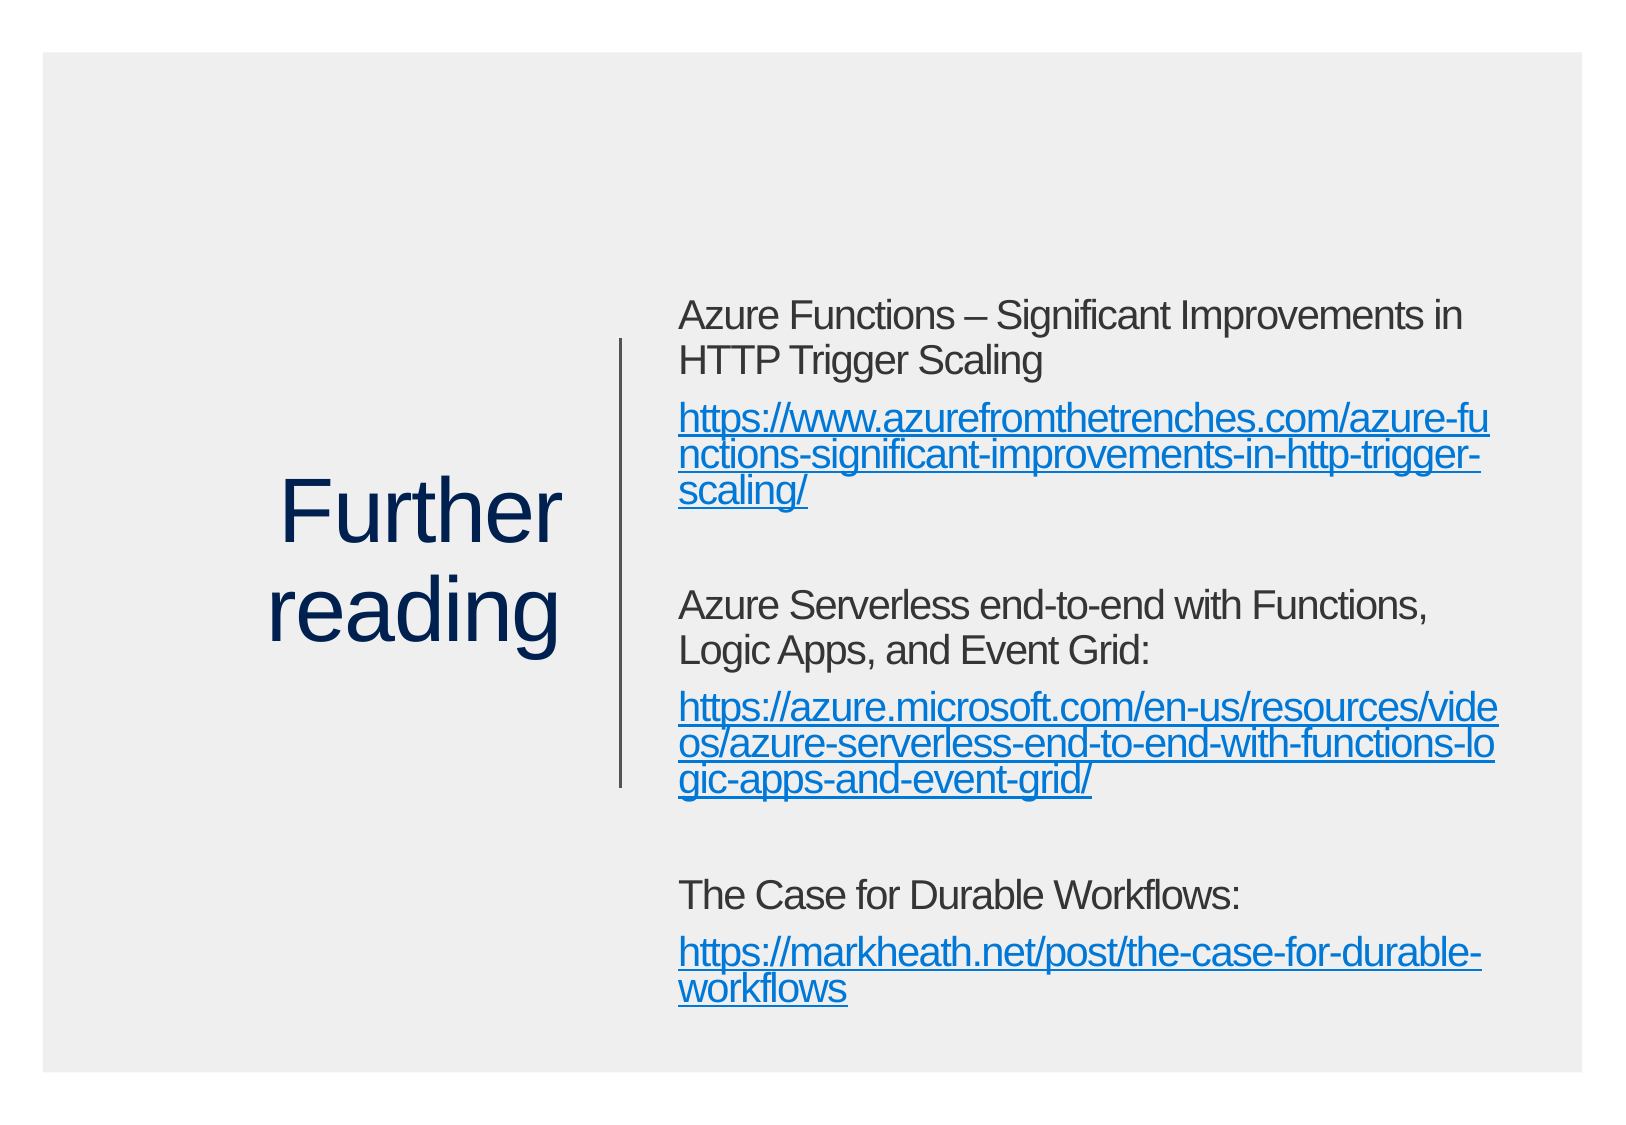

# Further reading
Azure Functions – Significant Improvements in HTTP Trigger Scaling
https://www.azurefromthetrenches.com/azure-functions-significant-improvements-in-http-trigger-scaling/

Azure Serverless end-to-end with Functions, Logic Apps, and Event Grid:
https://azure.microsoft.com/en-us/resources/videos/azure-serverless-end-to-end-with-functions-logic-apps-and-event-grid/

The Case for Durable Workflows:
https://markheath.net/post/the-case-for-durable-workflows